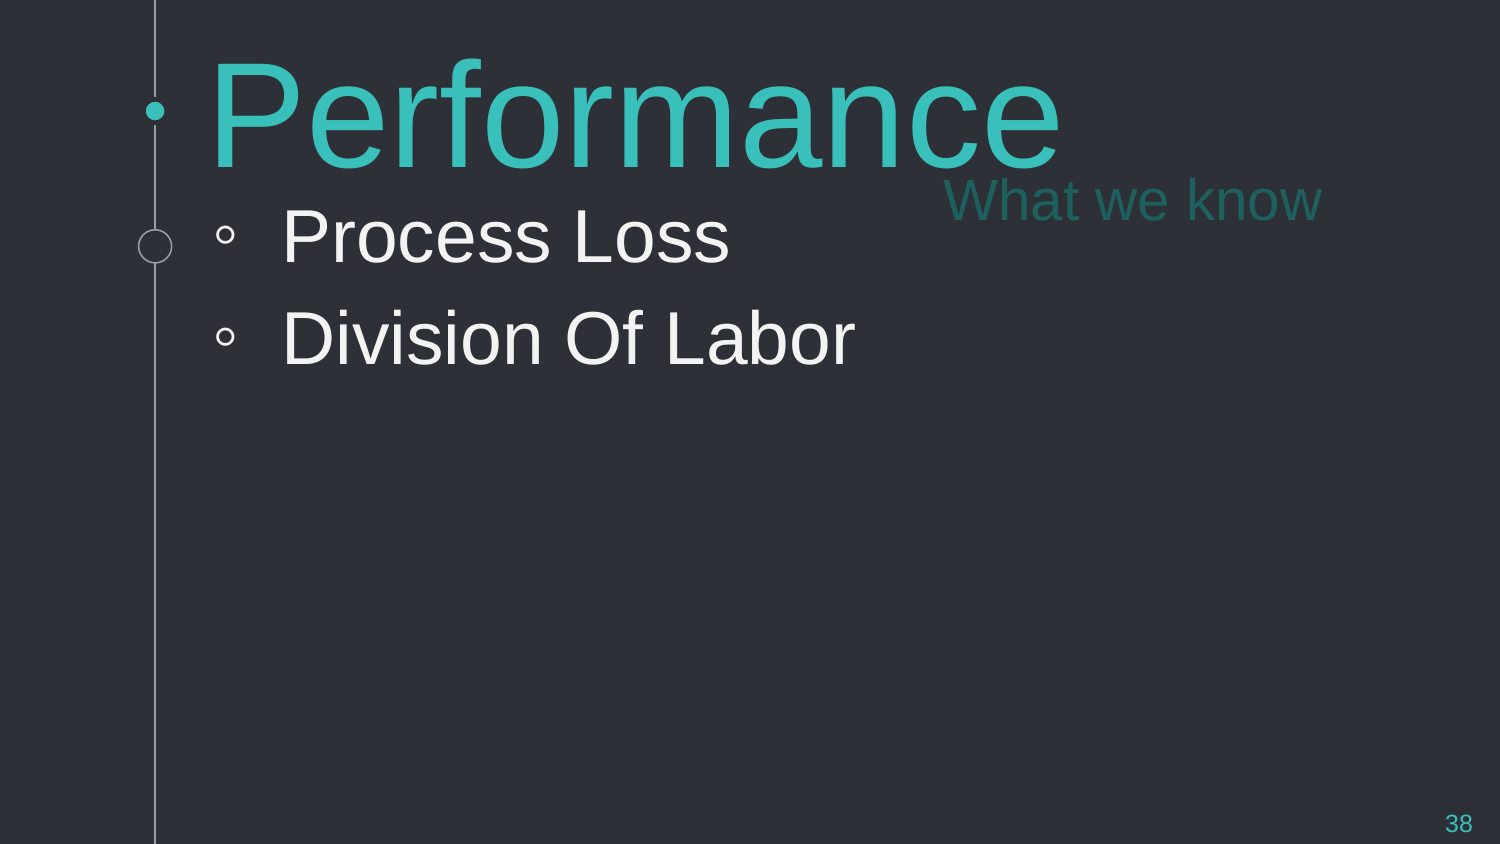

Team Performance
Process Loss
Division Of Labor

What we know
38